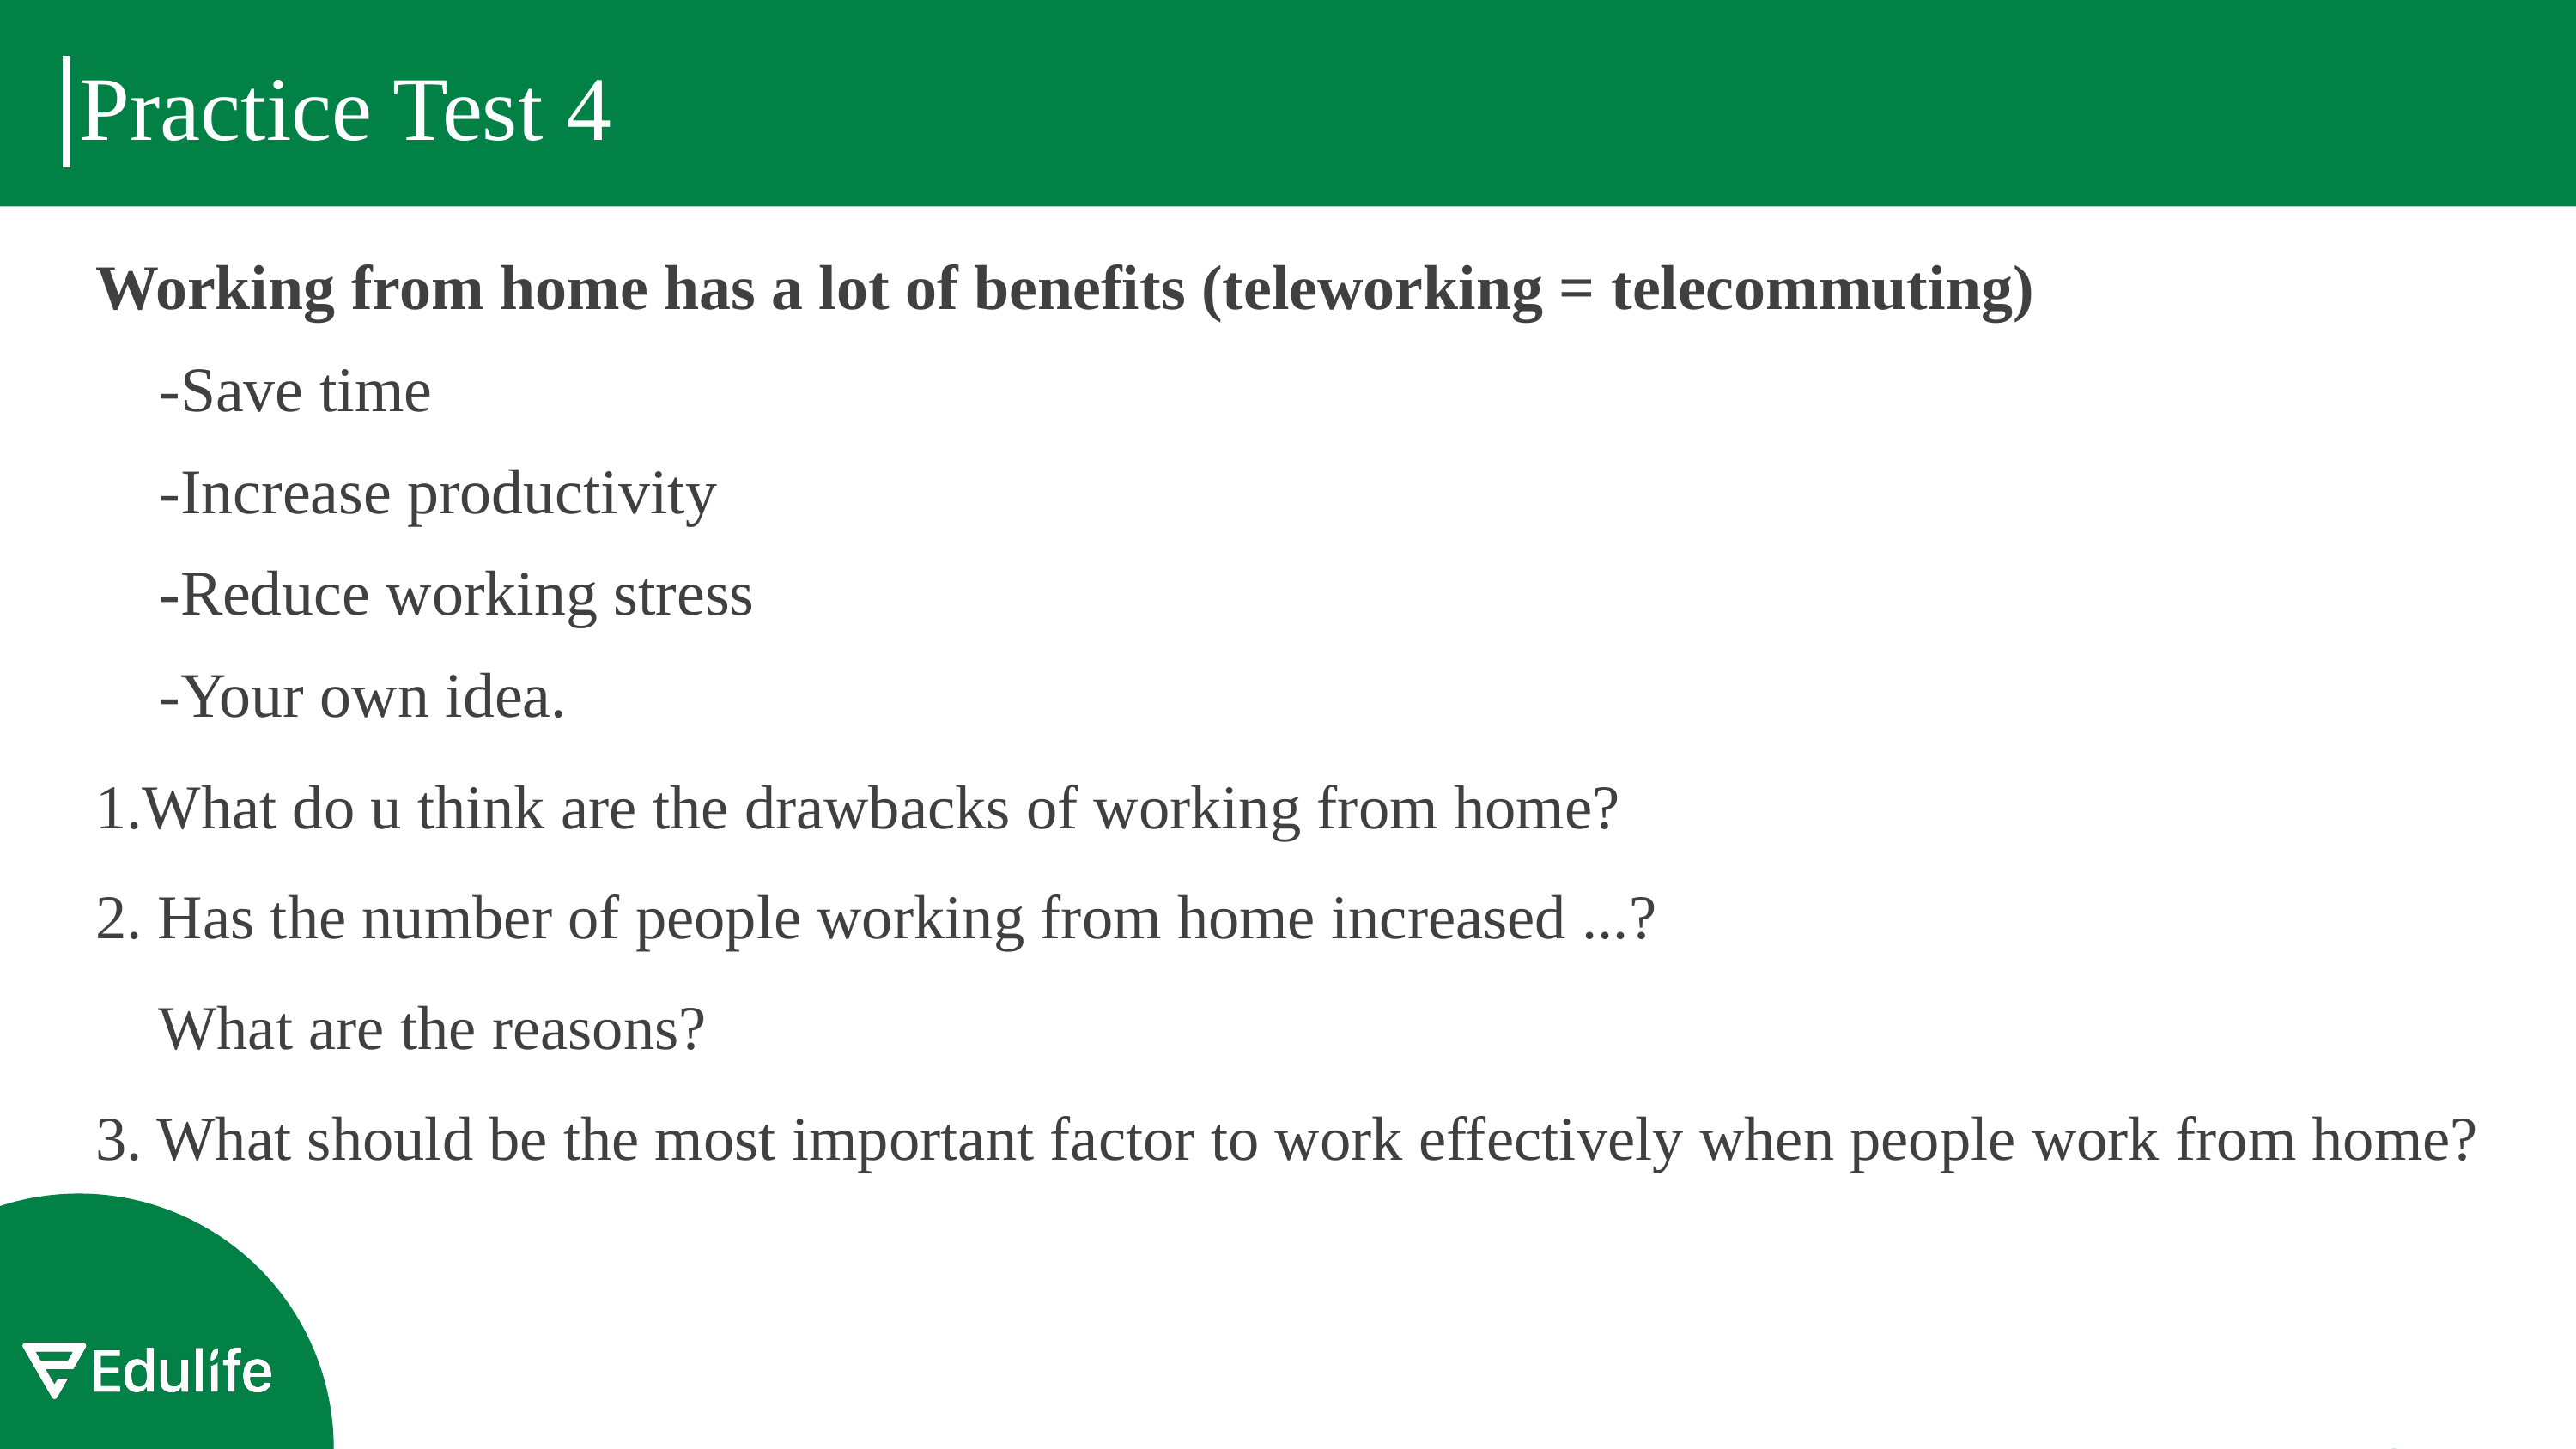

# Practice Test 4
Working from home has a lot of benefits (teleworking = telecommuting)
-Save time
-Increase productivity
-Reduce working stress
-Your own idea.
1.What do u think are the drawbacks of working from home?
2. Has the number of people working from home increased ...?
    What are the reasons?
3. What should be the most important factor to work effectively when people work from home?